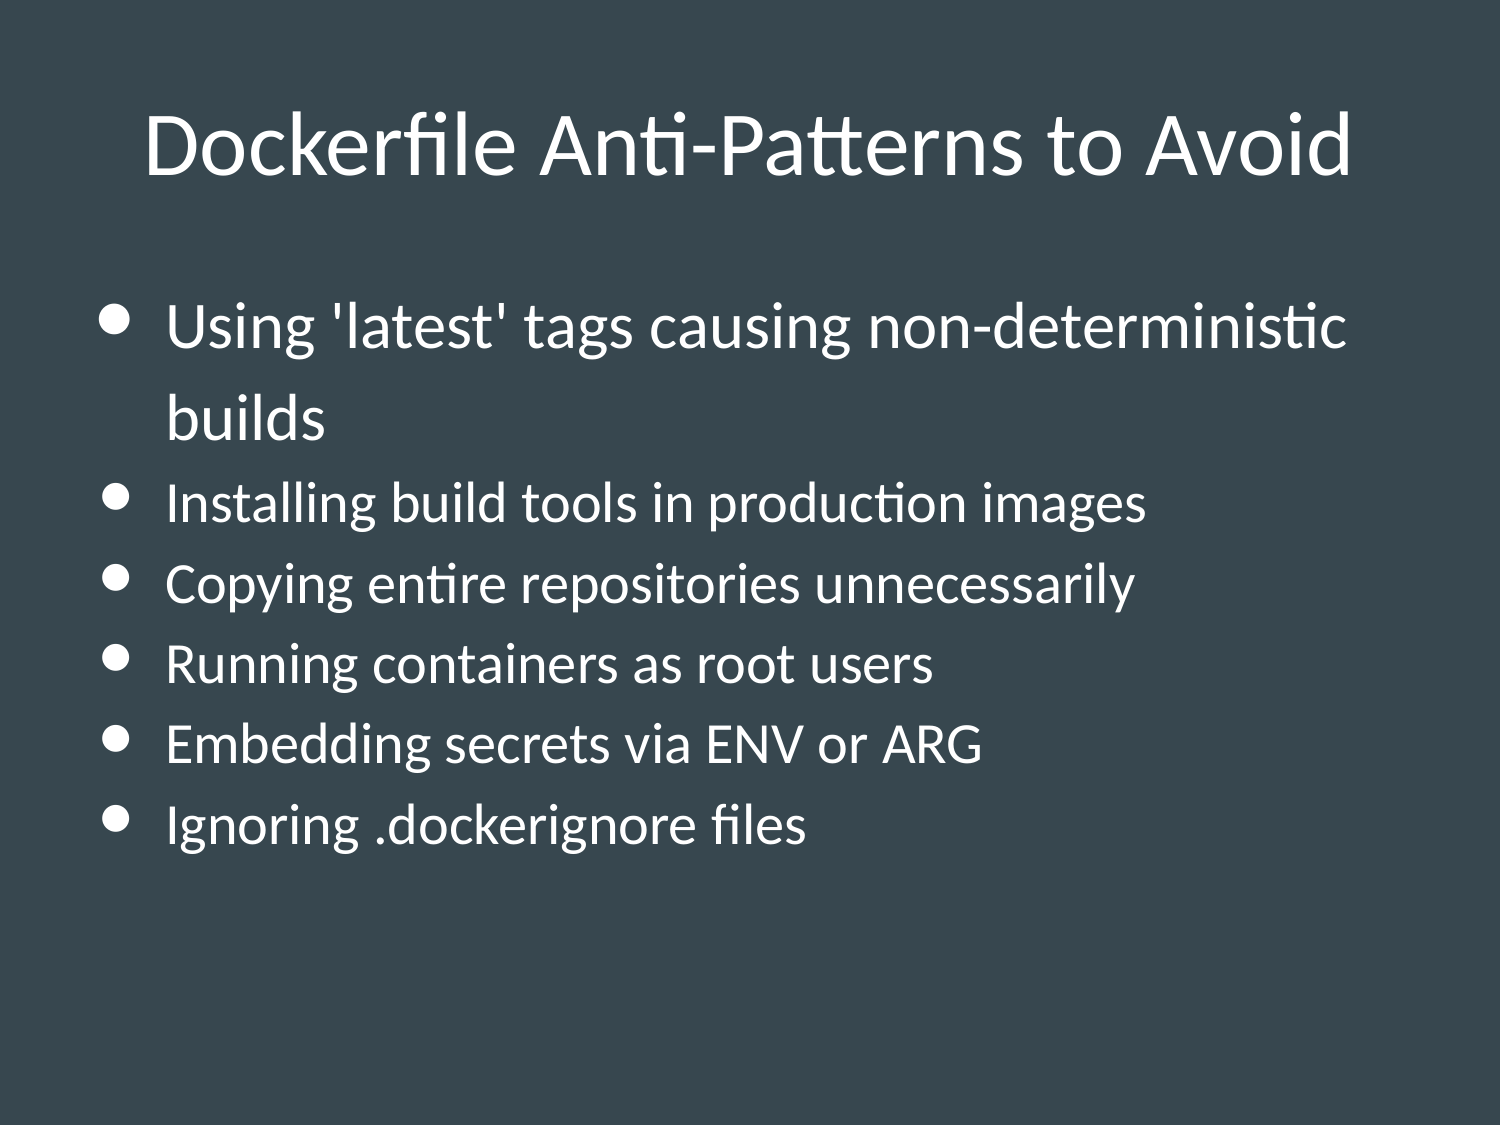

# Dockerfile Anti-Patterns to Avoid
Using 'latest' tags causing non-deterministic builds
Installing build tools in production images
Copying entire repositories unnecessarily
Running containers as root users
Embedding secrets via ENV or ARG
Ignoring .dockerignore files